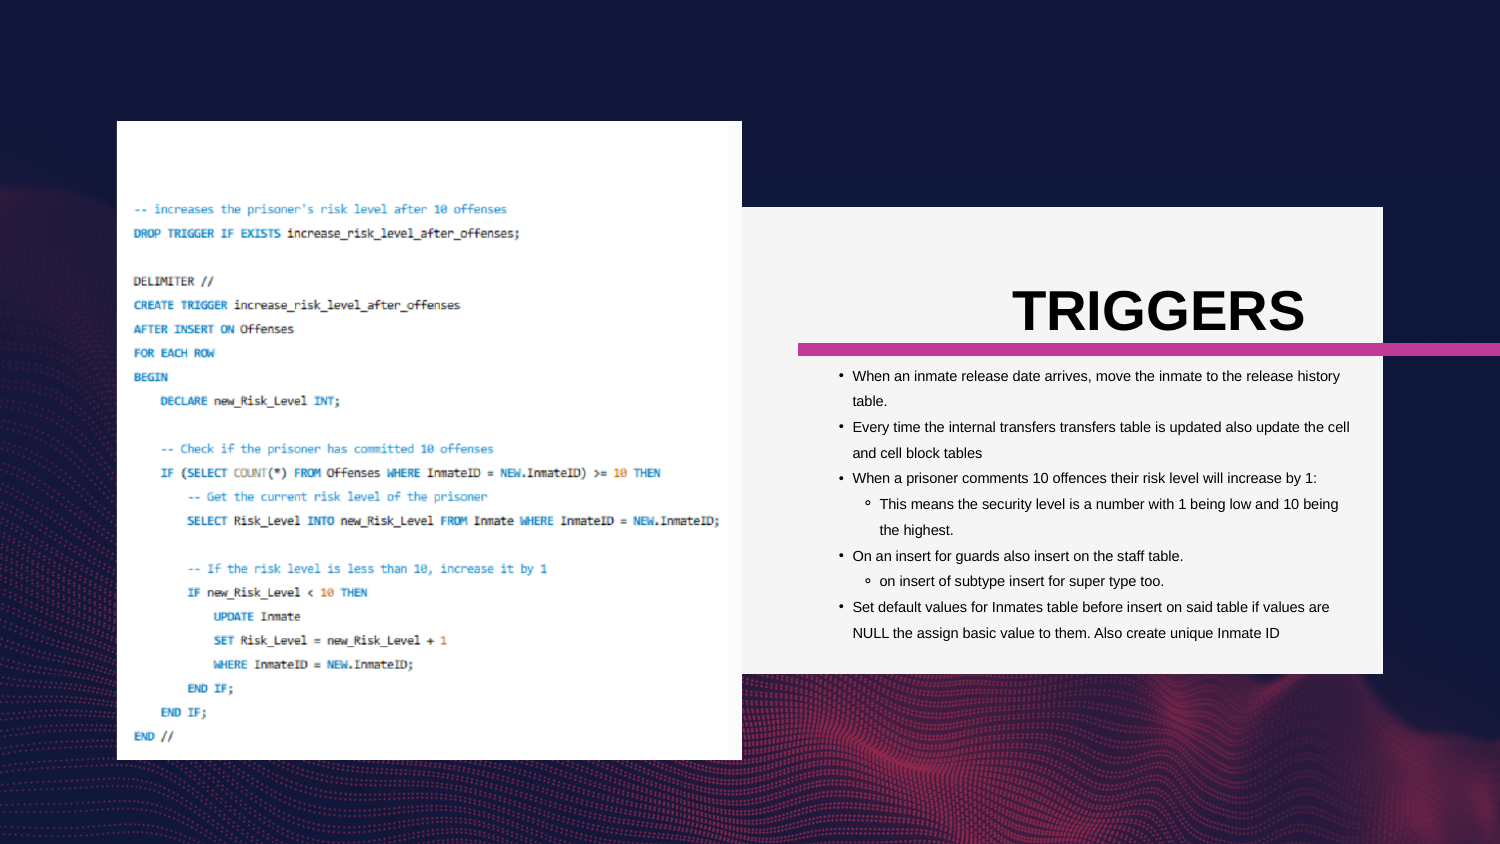

TRIGGERS
When an inmate release date arrives, move the inmate to the release history table.
Every time the internal transfers transfers table is updated also update the cell and cell block tables
When a prisoner comments 10 offences their risk level will increase by 1:
This means the security level is a number with 1 being low and 10 being the highest.
On an insert for guards also insert on the staff table.
on insert of subtype insert for super type too.
Set default values for Inmates table before insert on said table if values are NULL the assign basic value to them. Also create unique Inmate ID